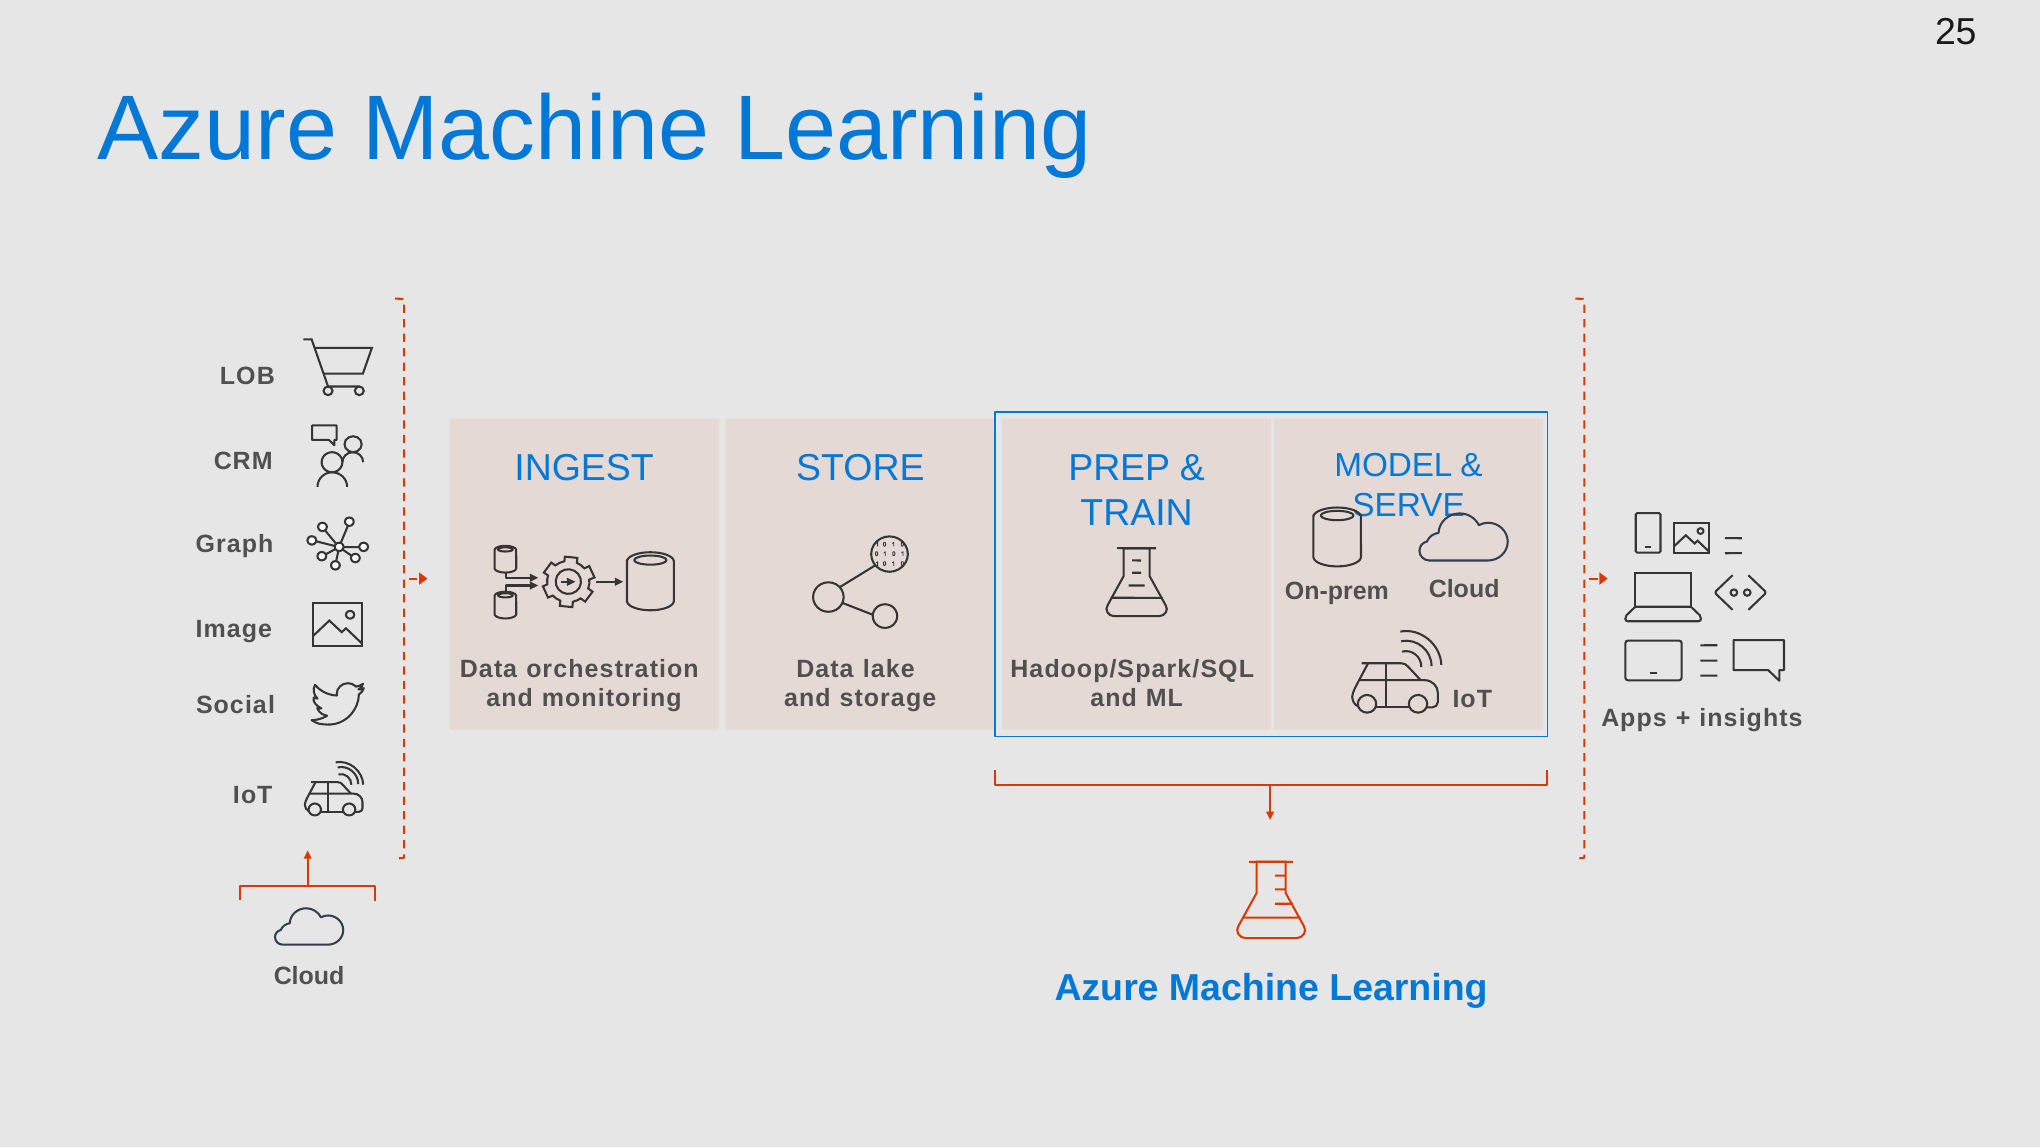

25
Azure Machine Learning

LOB

CRM

Graph

Image

Social

IoT

Apps + insights

INGEST
STORE
PREP & TRAIN
MODEL & SERVE

Cloud
On-prem

Data orchestration
and monitoring
Data lake
and storage
Hadoop/Spark/SQL
and ML
IoT

Azure Machine Learning
Cloud